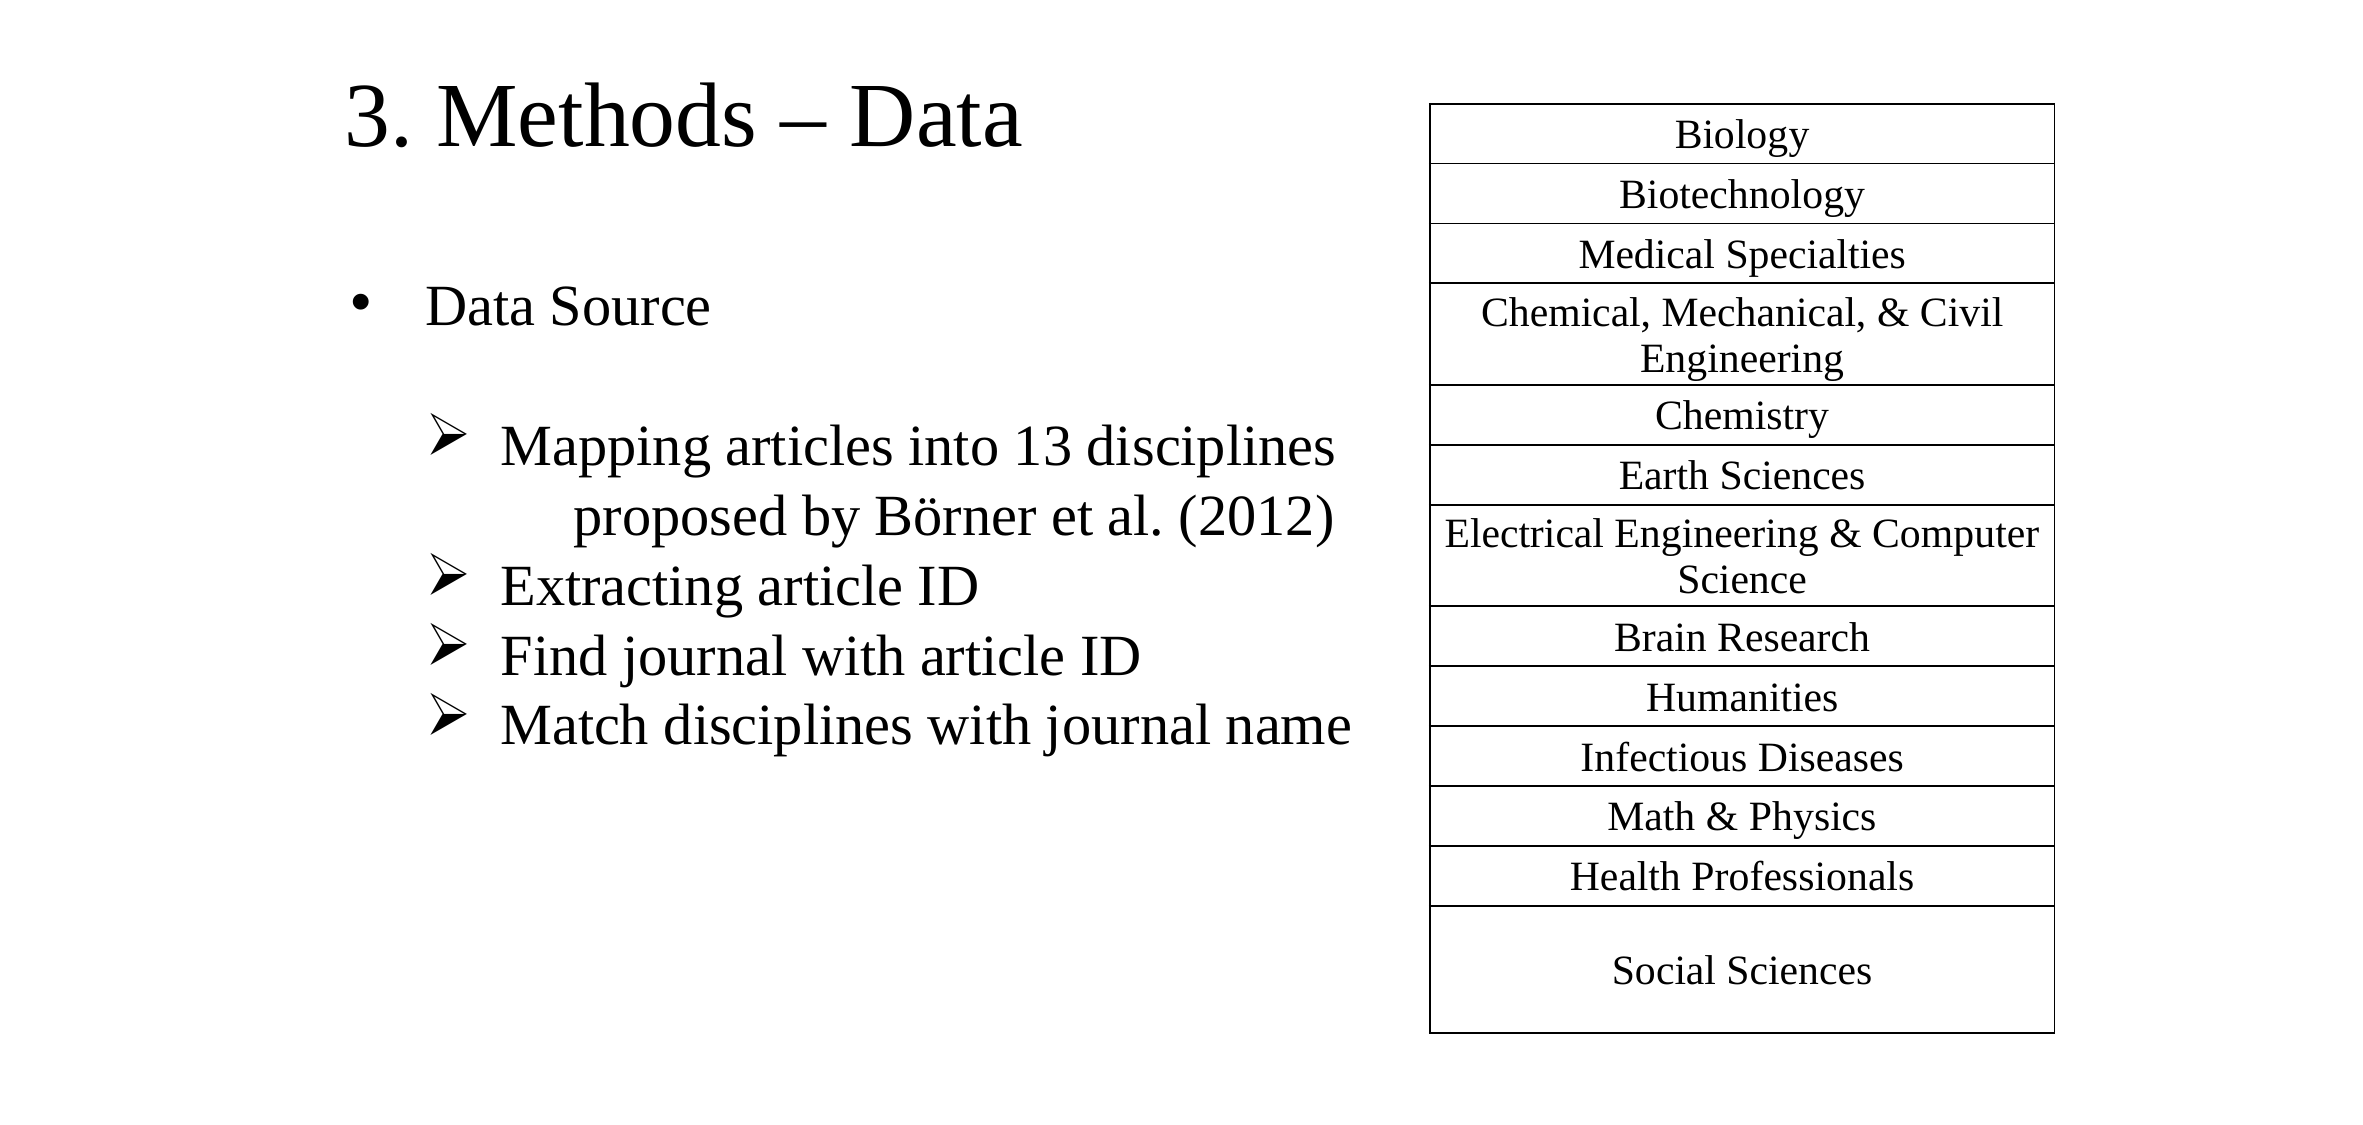

Data Source

Mapping articles into 13 disciplines
     	     proposed by Börner et al. (2012)
Extracting article ID
Find journal with article ID
Match disciplines with journal name

3. Methods – Data
| Biology |
| --- |
| Biotechnology |
| Medical Specialties |
| Chemical, Mechanical, & Civil Engineering |
| Chemistry |
| Earth Sciences |
| Electrical Engineering & Computer Science |
| Brain Research |
| Humanities |
| Infectious Diseases |
| Math & Physics |
| Health Professionals |
| Social Sciences |